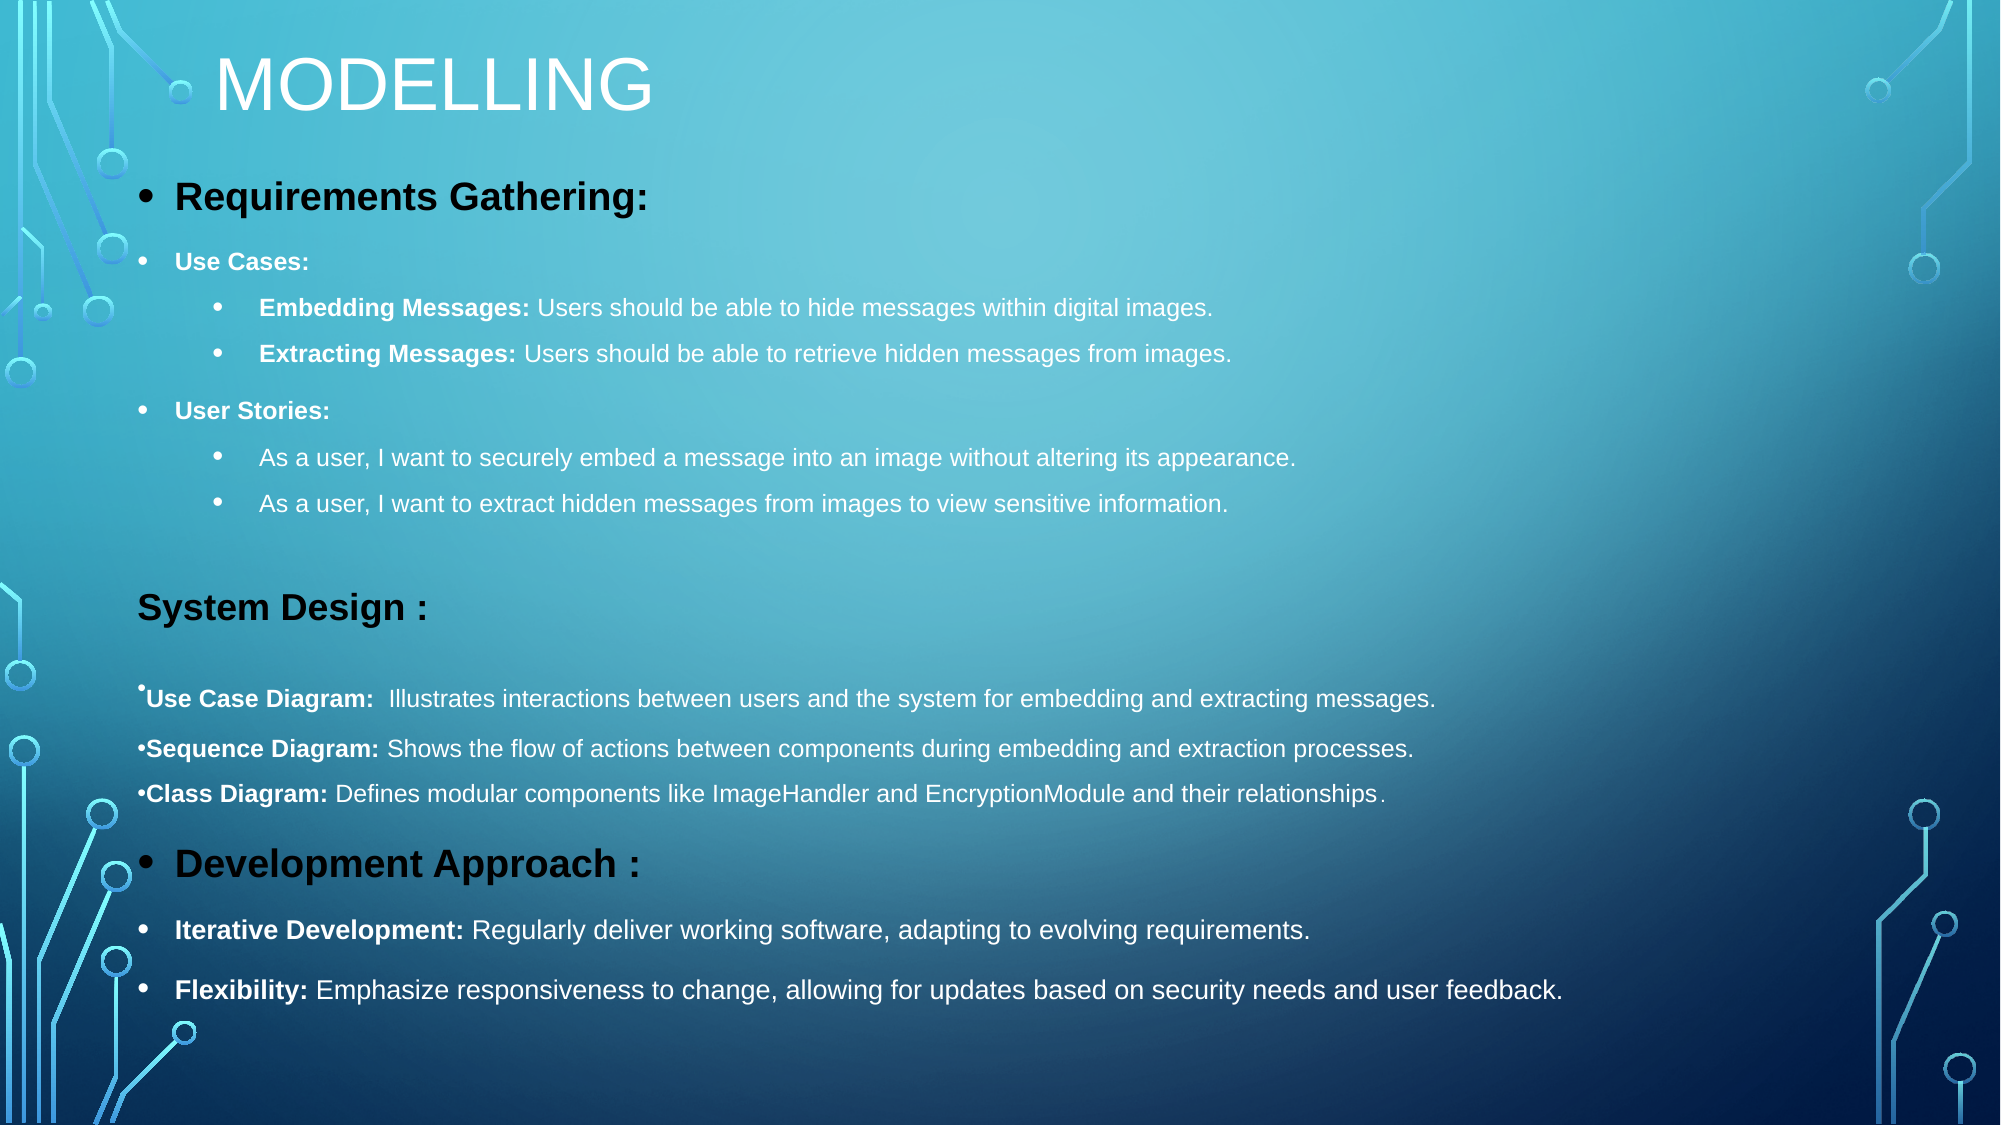

# MODELLING
Requirements Gathering:
Use Cases:
Embedding Messages: Users should be able to hide messages within digital images.
Extracting Messages: Users should be able to retrieve hidden messages from images.
User Stories:
As a user, I want to securely embed a message into an image without altering its appearance.
As a user, I want to extract hidden messages from images to view sensitive information.

System Design :
Use Case Diagram: Illustrates interactions between users and the system for embedding and extracting messages.
Sequence Diagram: Shows the flow of actions between components during embedding and extraction processes.
Class Diagram: Defines modular components like ImageHandler and EncryptionModule and their relationships.
Development Approach :
Iterative Development: Regularly deliver working software, adapting to evolving requirements.
Flexibility: Emphasize responsiveness to change, allowing for updates based on security needs and user feedback.